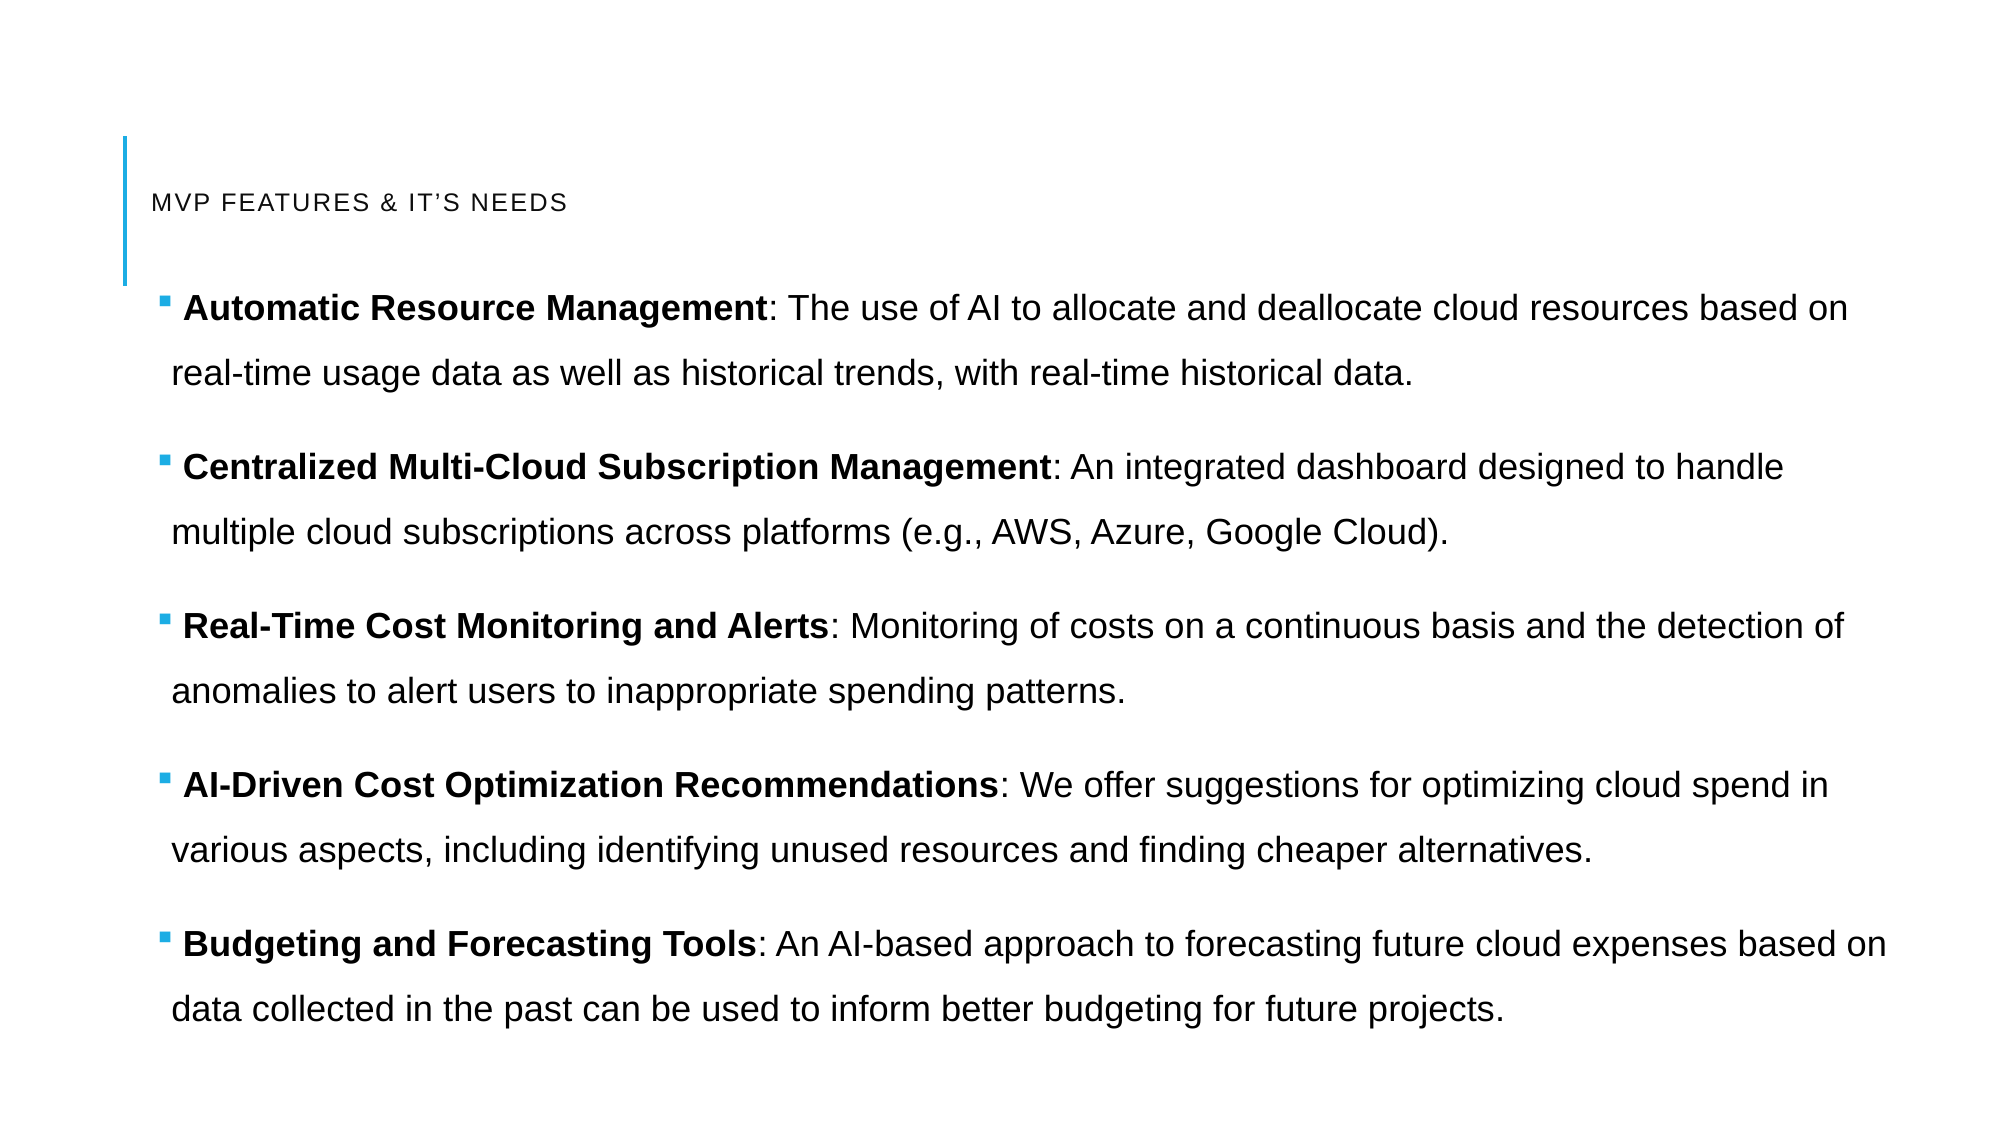

# MVP Features & It’s Needs
 Automatic Resource Management: The use of AI to allocate and deallocate cloud resources based on real-time usage data as well as historical trends, with real-time historical data.
 Centralized Multi-Cloud Subscription Management: An integrated dashboard designed to handle multiple cloud subscriptions across platforms (e.g., AWS, Azure, Google Cloud).
 Real-Time Cost Monitoring and Alerts: Monitoring of costs on a continuous basis and the detection of anomalies to alert users to inappropriate spending patterns.
 AI-Driven Cost Optimization Recommendations: We offer suggestions for optimizing cloud spend in various aspects, including identifying unused resources and finding cheaper alternatives.
 Budgeting and Forecasting Tools: An AI-based approach to forecasting future cloud expenses based on data collected in the past can be used to inform better budgeting for future projects.